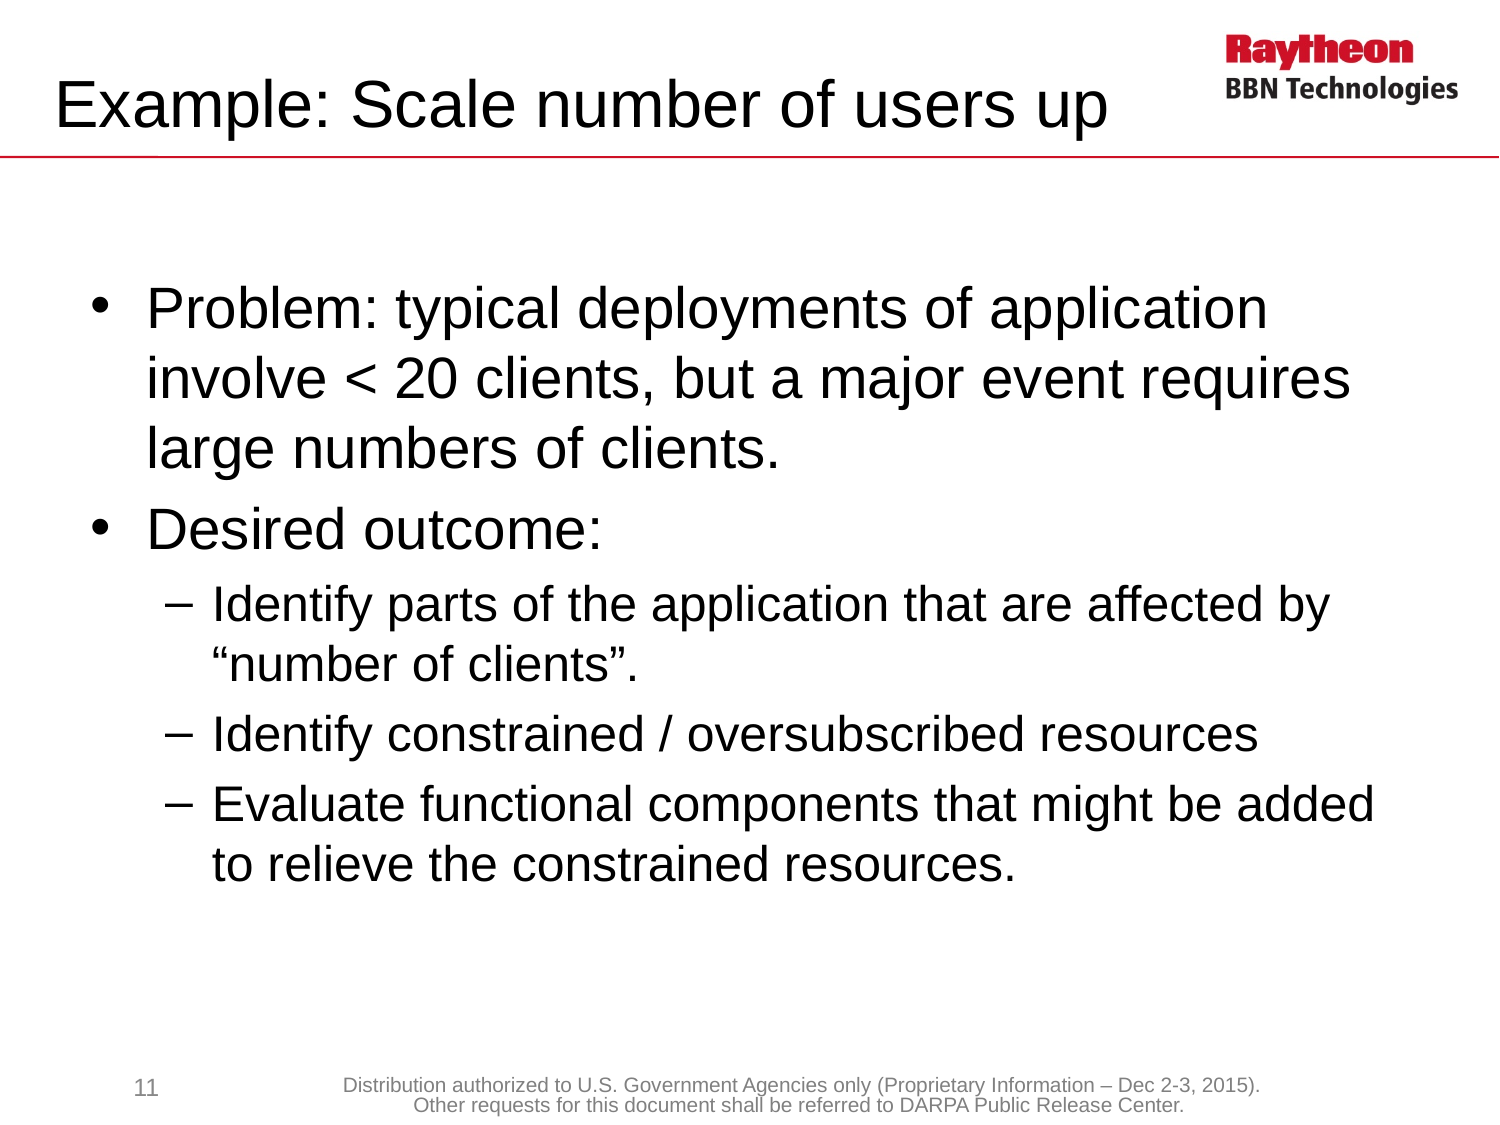

# Example: Scale number of users up
Problem: typical deployments of application involve < 20 clients, but a major event requires large numbers of clients.
Desired outcome:
Identify parts of the application that are affected by “number of clients”.
Identify constrained / oversubscribed resources
Evaluate functional components that might be added to relieve the constrained resources.
11